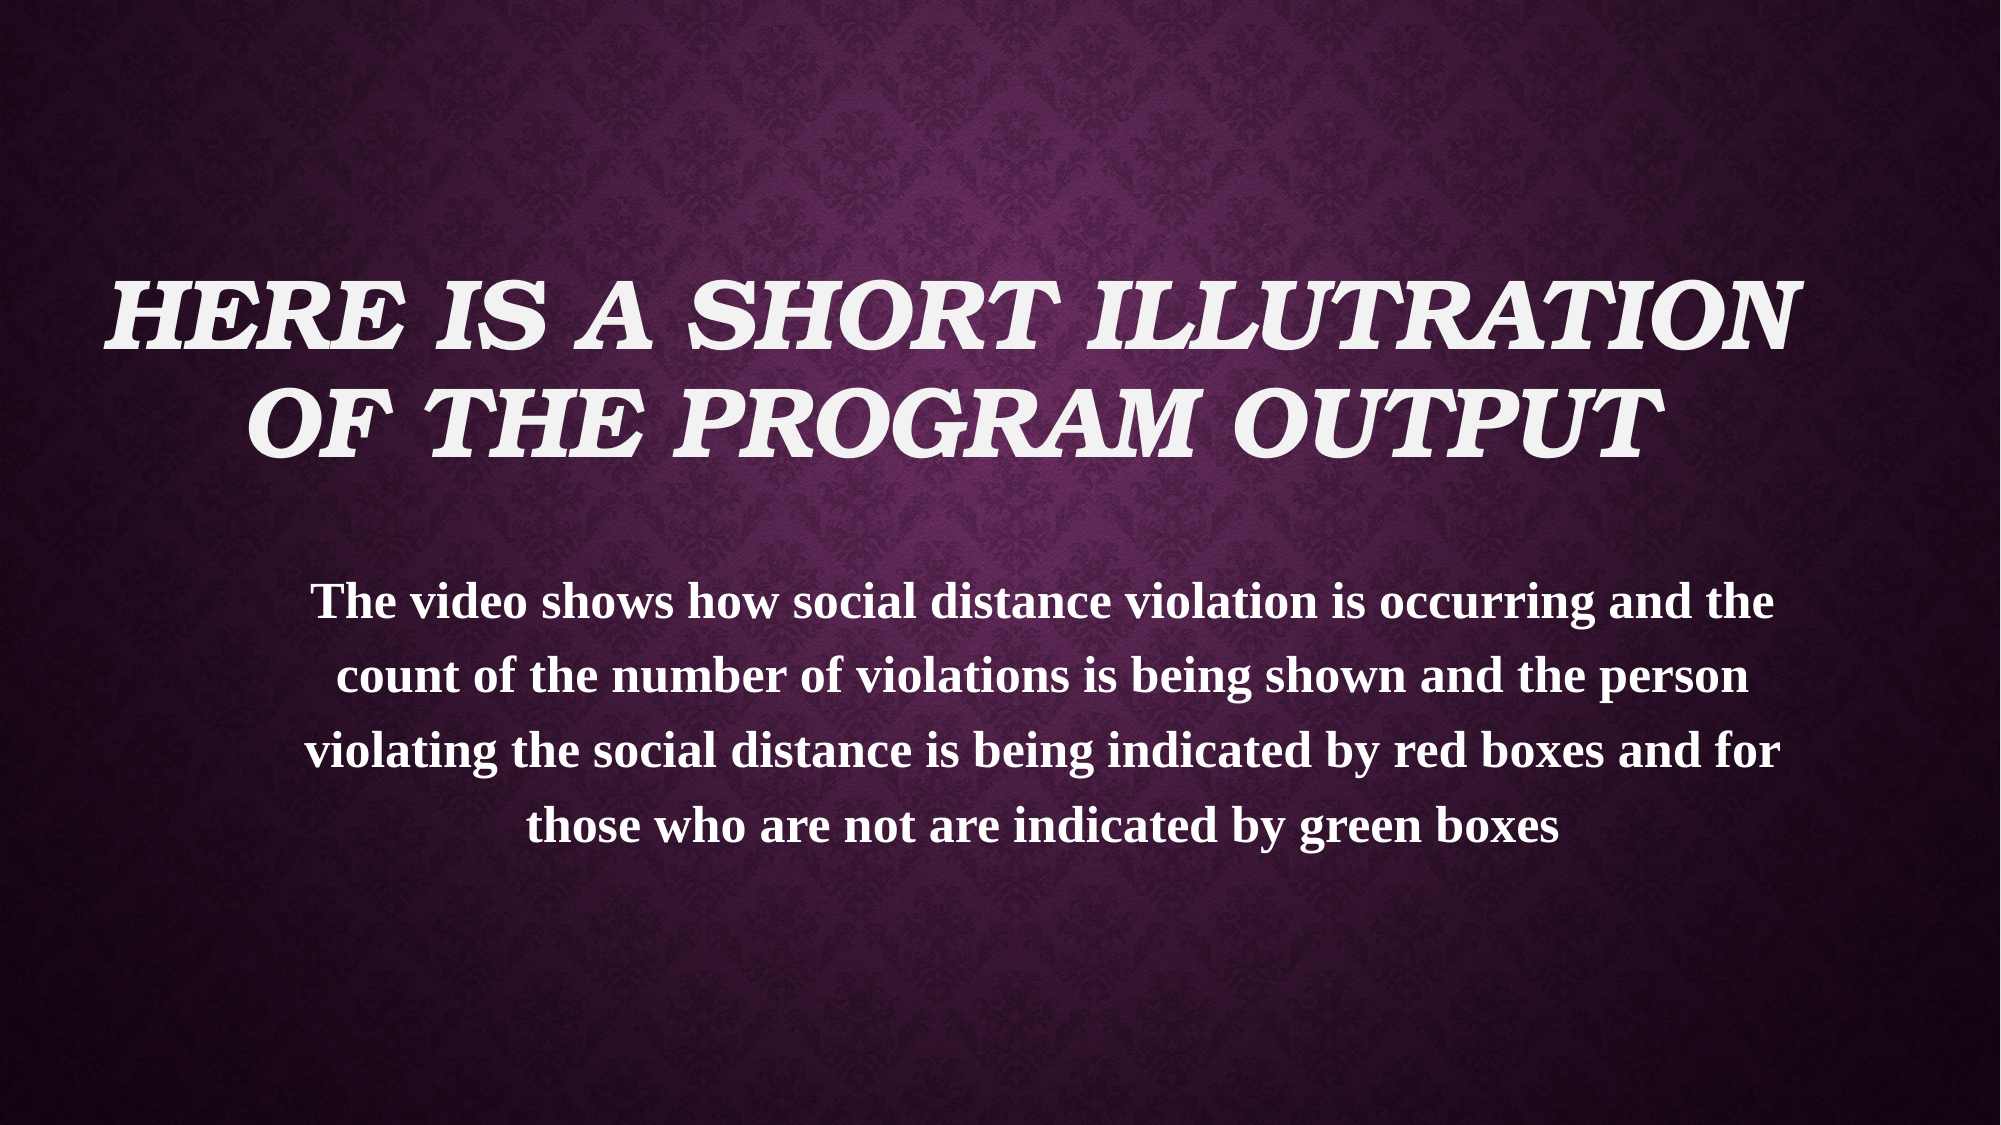

# HERE IS A SHORT ILLUTRATION OF THE PROGRAM OUTPUT
The video shows how social distance violation is occurring and the count of the number of violations is being shown and the person violating the social distance is being indicated by red boxes and for those who are not are indicated by green boxes